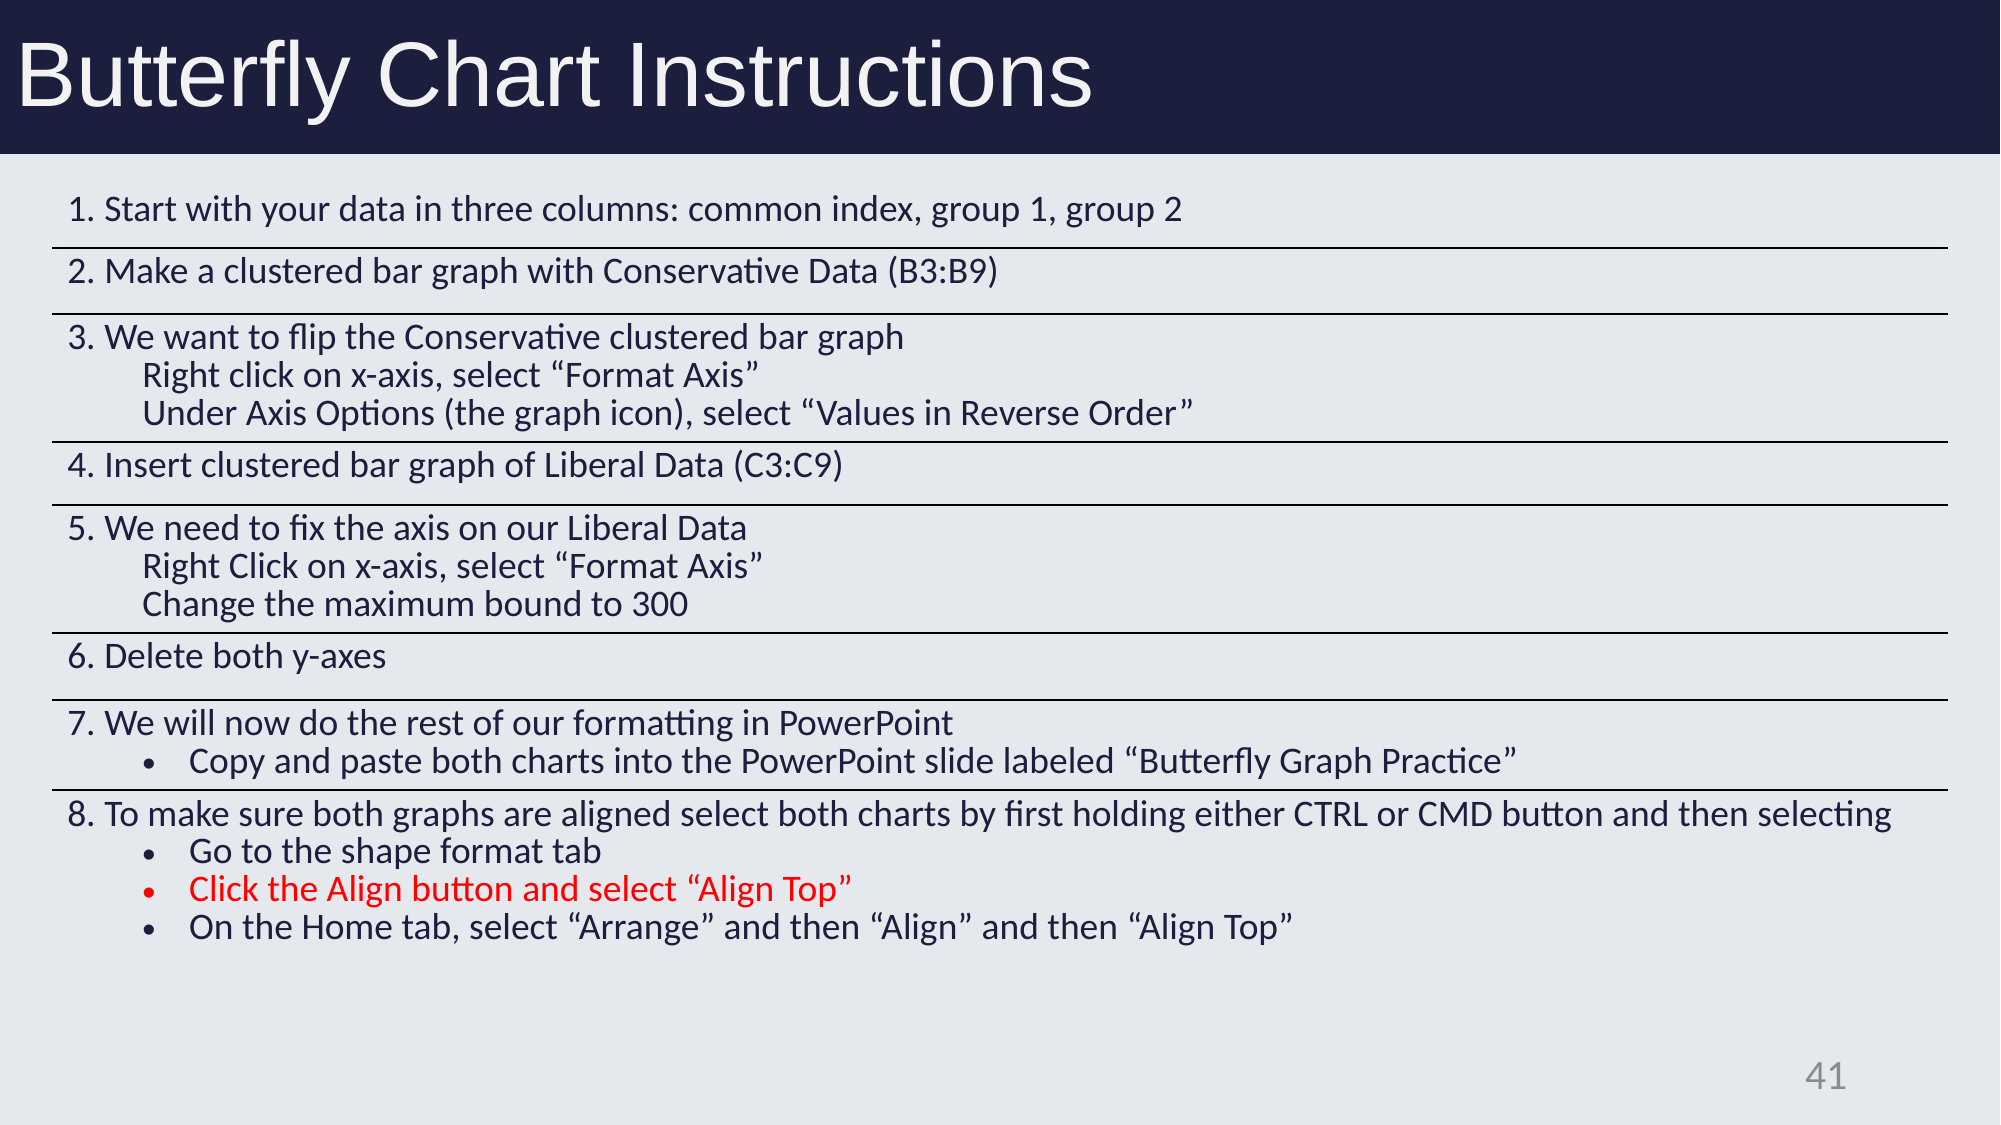

# Butterfly Chart Instructions

| 1. Start with your data in three columns: common index, group 1, group 2 |
| --- |
| 2. Make a clustered bar graph with Conservative Data (B3:B9) |
| 3. We want to flip the Conservative clustered bar graph Right click on x-axis, select “Format Axis” Under Axis Options (the graph icon), select “Values in Reverse Order” |
| 4. Insert clustered bar graph of Liberal Data (C3:C9) |
| 5. We need to fix the axis on our Liberal Data Right Click on x-axis, select “Format Axis” Change the maximum bound to 300 |
| 6. Delete both y-axes |
| 7. We will now do the rest of our formatting in PowerPoint Copy and paste both charts into the PowerPoint slide labeled “Butterfly Graph Practice” |
| 8. To make sure both graphs are aligned select both charts by first holding either CTRL or CMD button and then selecting Go to the shape format tab Click the Align button and select “Align Top” On the Home tab, select “Arrange” and then “Align” and then “Align Top” |
41